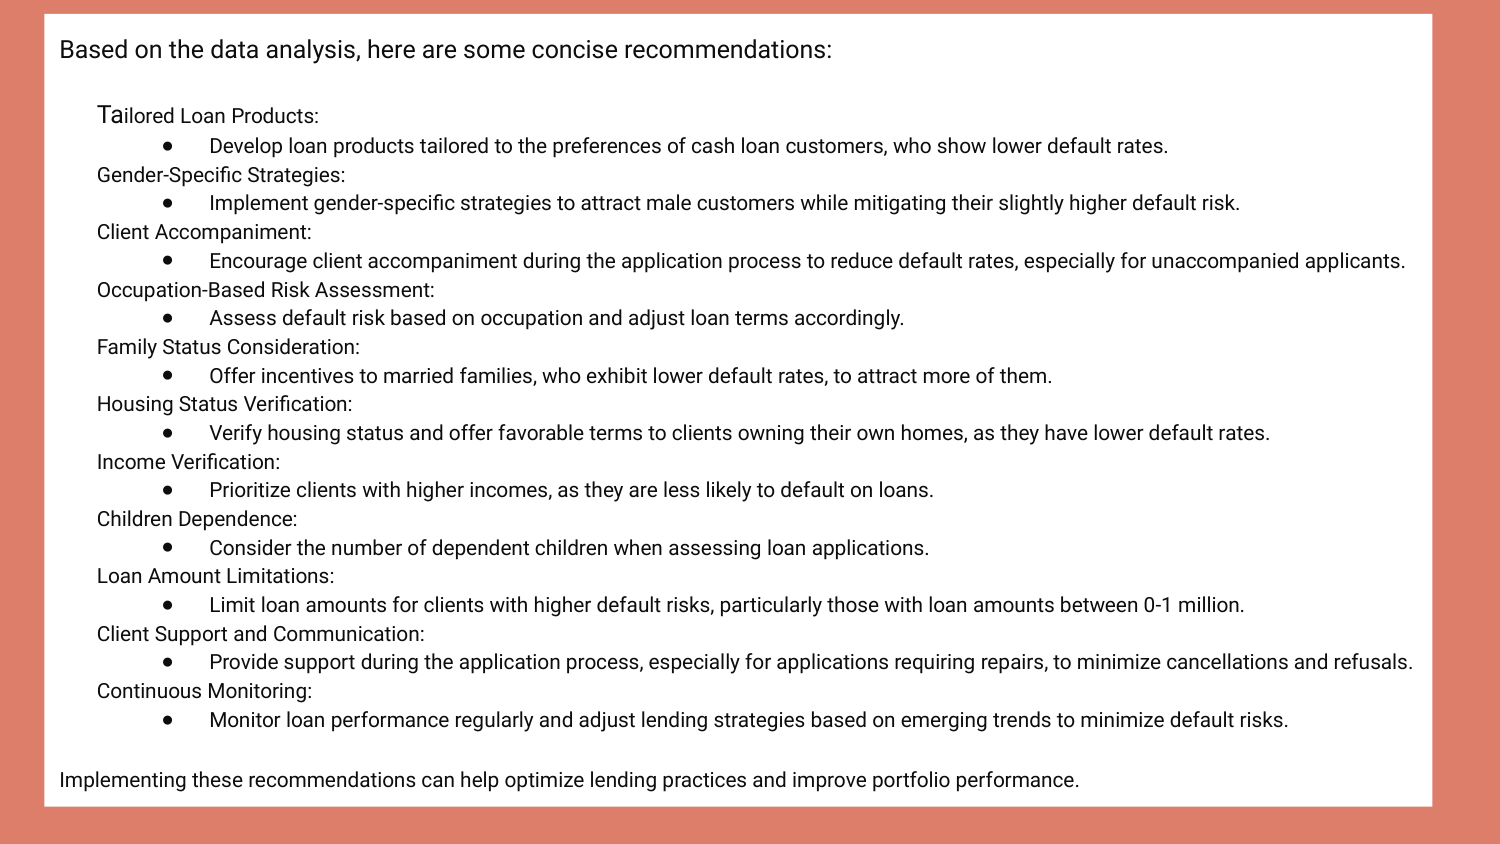

Based on the data analysis, here are some concise recommendations:
Tailored Loan Products:
Develop loan products tailored to the preferences of cash loan customers, who show lower default rates.
Gender-Specific Strategies:
Implement gender-specific strategies to attract male customers while mitigating their slightly higher default risk.
Client Accompaniment:
Encourage client accompaniment during the application process to reduce default rates, especially for unaccompanied applicants.
Occupation-Based Risk Assessment:
Assess default risk based on occupation and adjust loan terms accordingly.
Family Status Consideration:
Offer incentives to married families, who exhibit lower default rates, to attract more of them.
Housing Status Verification:
Verify housing status and offer favorable terms to clients owning their own homes, as they have lower default rates.
Income Verification:
Prioritize clients with higher incomes, as they are less likely to default on loans.
Children Dependence:
Consider the number of dependent children when assessing loan applications.
Loan Amount Limitations:
Limit loan amounts for clients with higher default risks, particularly those with loan amounts between 0-1 million.
Client Support and Communication:
Provide support during the application process, especially for applications requiring repairs, to minimize cancellations and refusals.
Continuous Monitoring:
Monitor loan performance regularly and adjust lending strategies based on emerging trends to minimize default risks.
Implementing these recommendations can help optimize lending practices and improve portfolio performance.